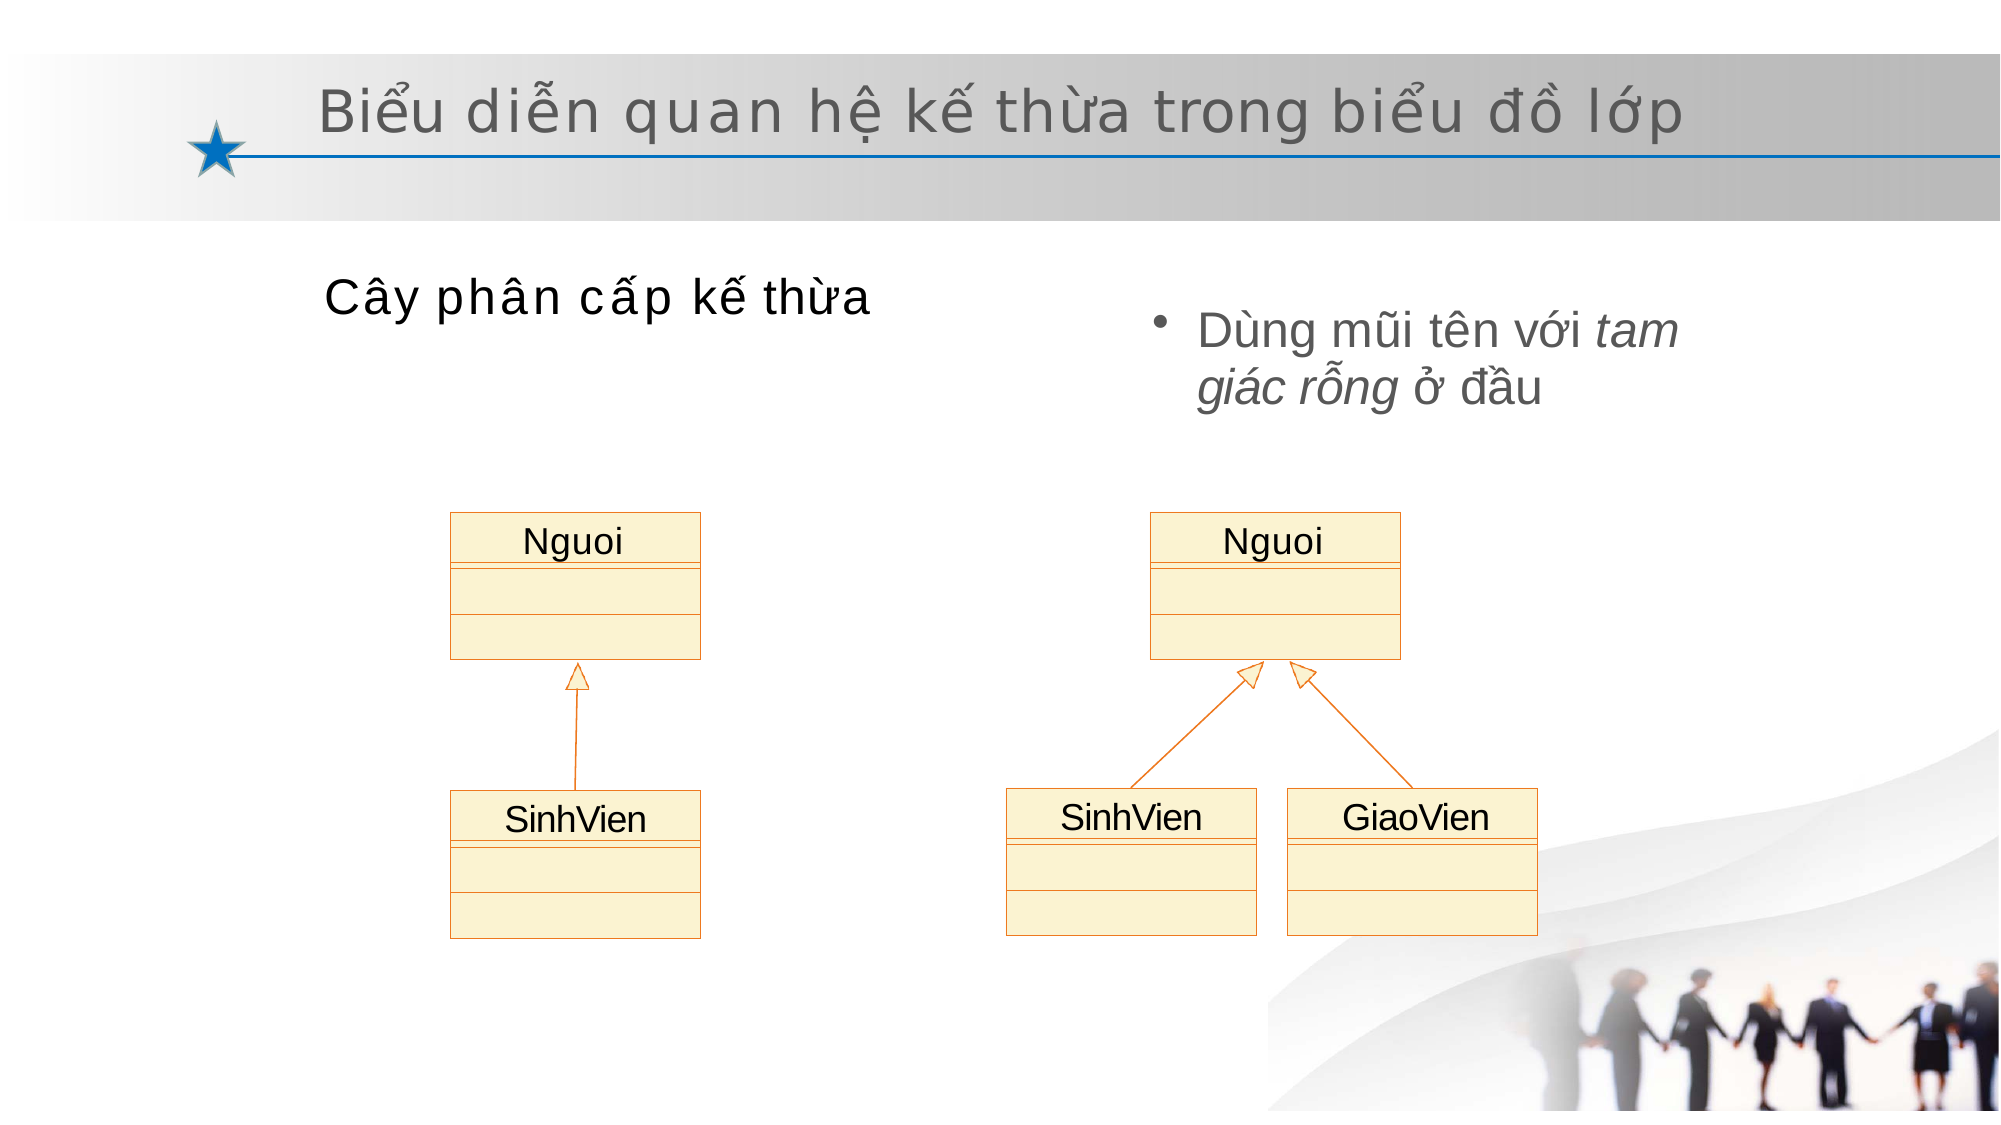

# Biểu diễn quan hệ kế thừa trong biểu đồ lớp
Cây phân cấp kế thừa
Dùng mũi tên với tam
giác rỗng ở đầu

Nguoi
Nguoi

SinhVien
GiaoVien
SinhVien
10